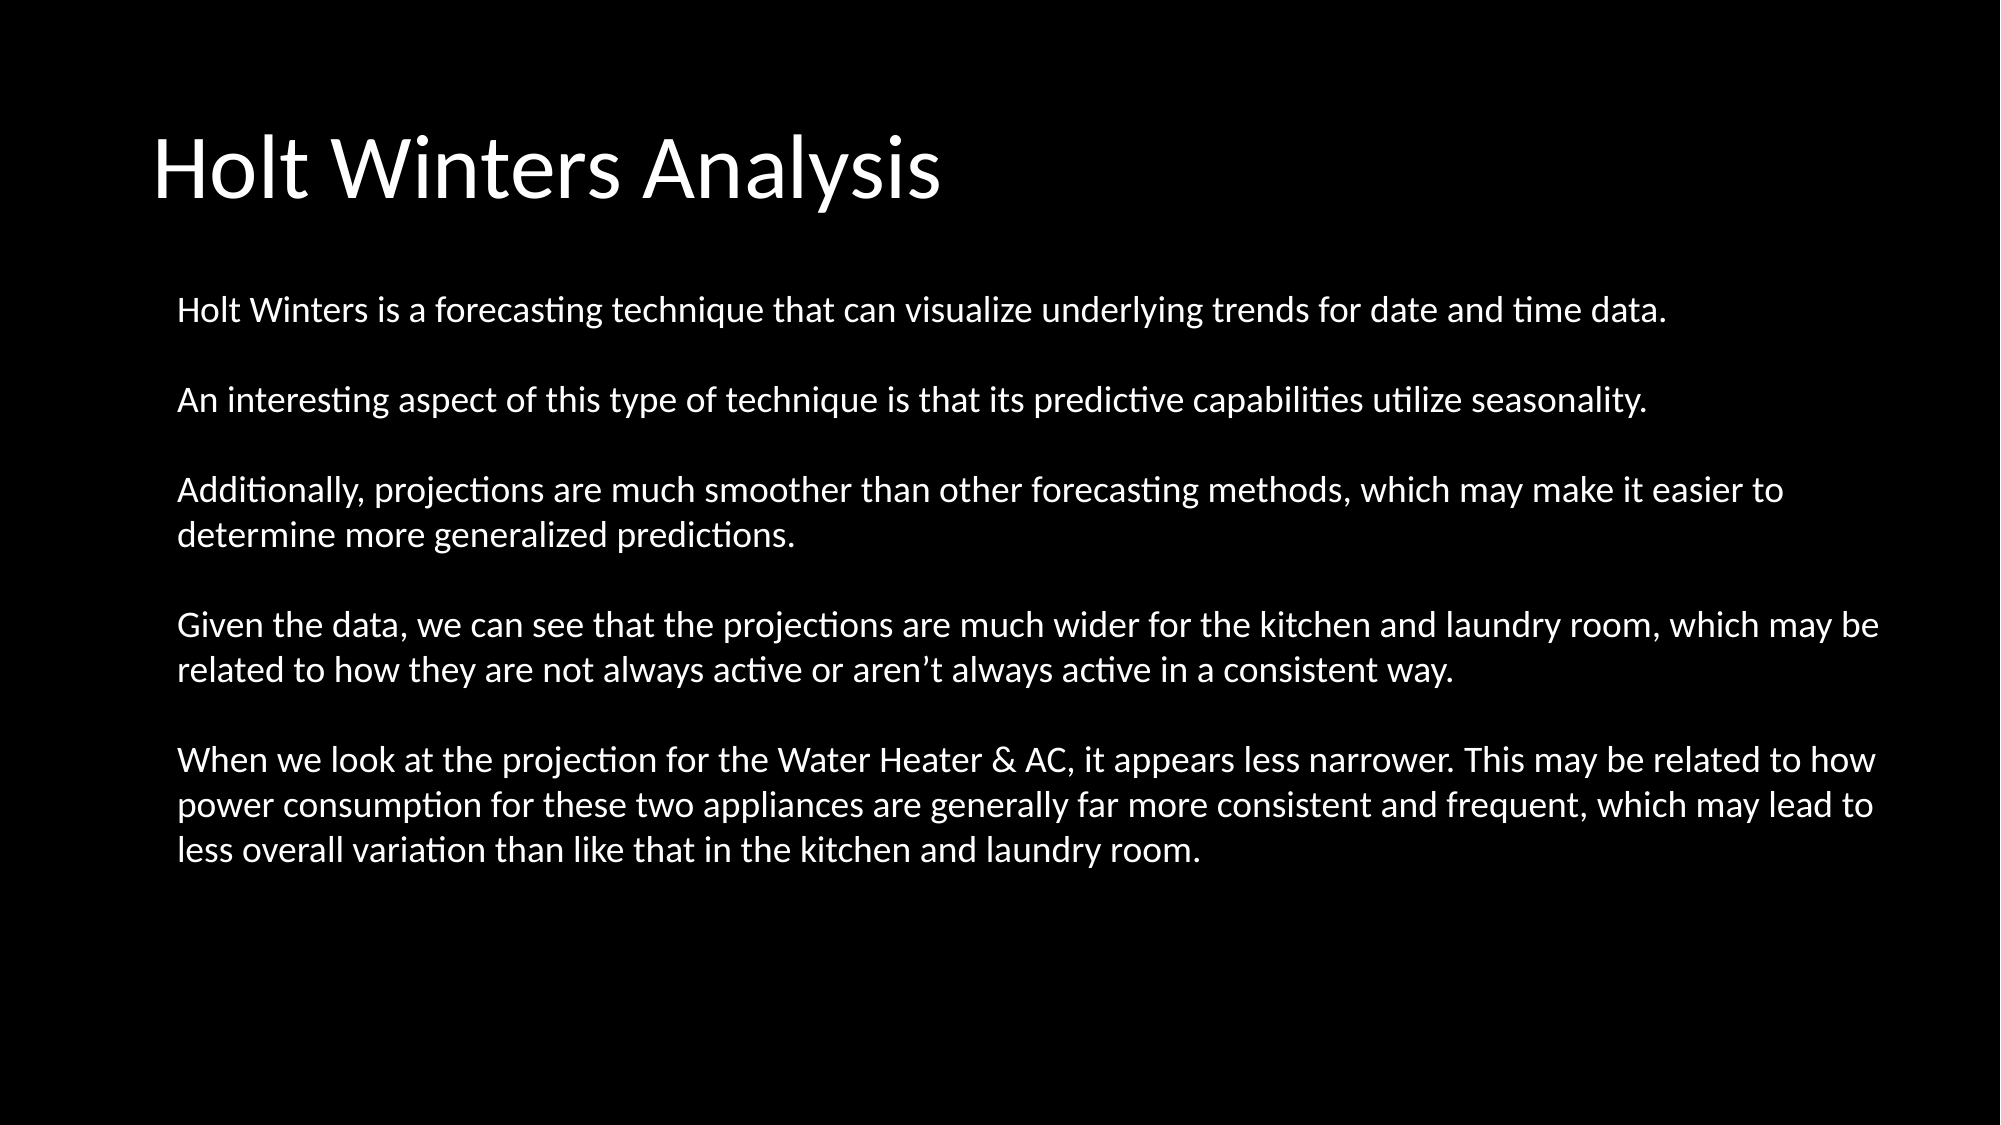

# Holt Winters Analysis
Holt Winters is a forecasting technique that can visualize underlying trends for date and time data.

An interesting aspect of this type of technique is that its predictive capabilities utilize seasonality.

Additionally, projections are much smoother than other forecasting methods, which may make it easier to determine more generalized predictions.

Given the data, we can see that the projections are much wider for the kitchen and laundry room, which may be related to how they are not always active or aren’t always active in a consistent way.

When we look at the projection for the Water Heater & AC, it appears less narrower. This may be related to how power consumption for these two appliances are generally far more consistent and frequent, which may lead to less overall variation than like that in the kitchen and laundry room.